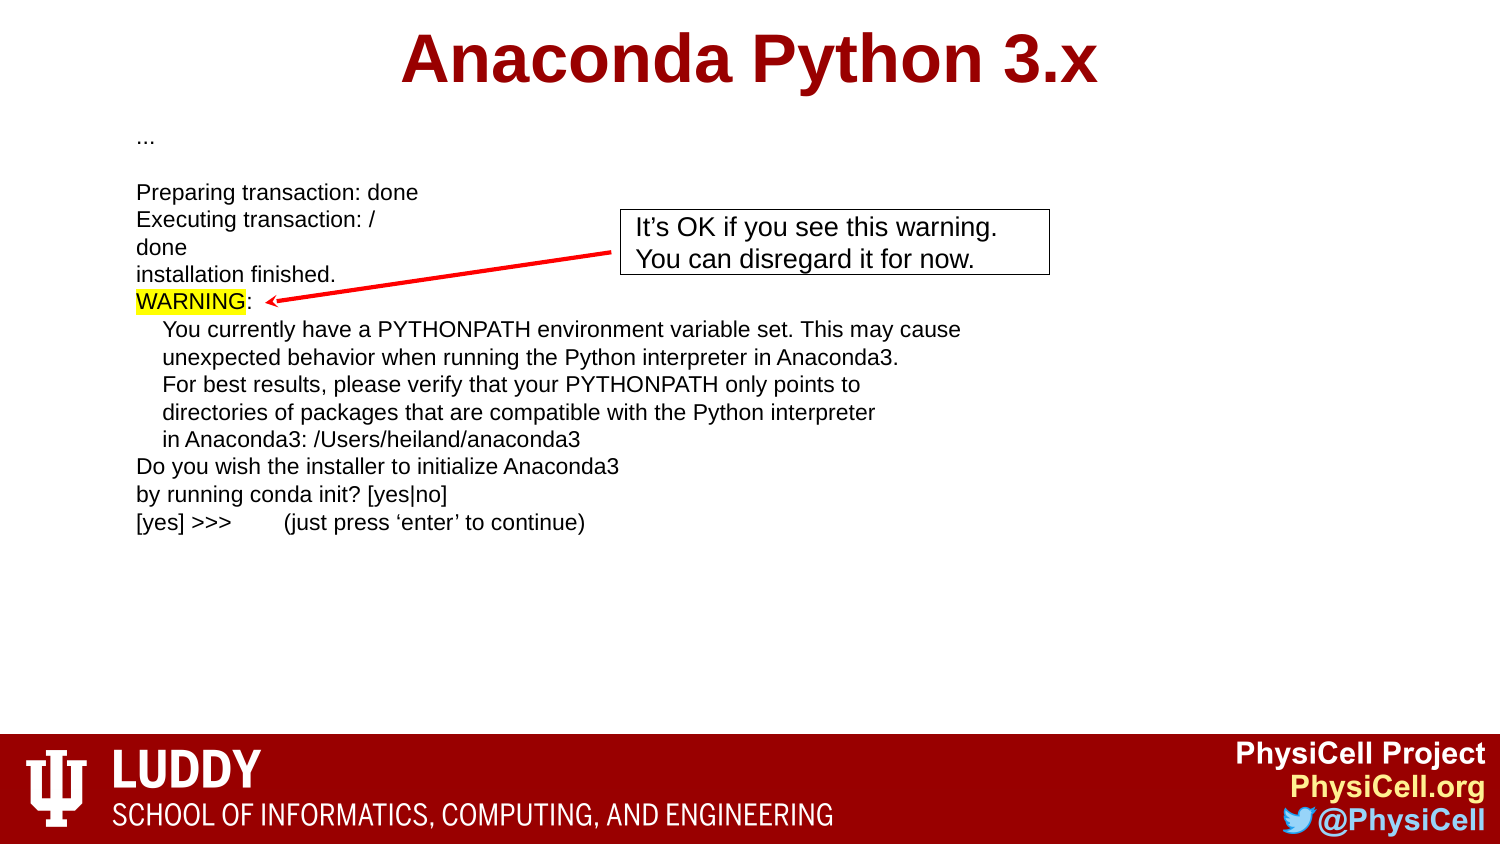

# Anaconda Python 3.x
...

Preparing transaction: done
Executing transaction: /
done
installation finished.
WARNING:
    You currently have a PYTHONPATH environment variable set. This may cause
    unexpected behavior when running the Python interpreter in Anaconda3.
    For best results, please verify that your PYTHONPATH only points to
    directories of packages that are compatible with the Python interpreter
    in Anaconda3: /Users/heiland/anaconda3
Do you wish the installer to initialize Anaconda3
by running conda init? [yes|no]
[yes] >>>        (just press ‘enter’ to continue)

It’s OK if you see this warning. You can disregard it for now.